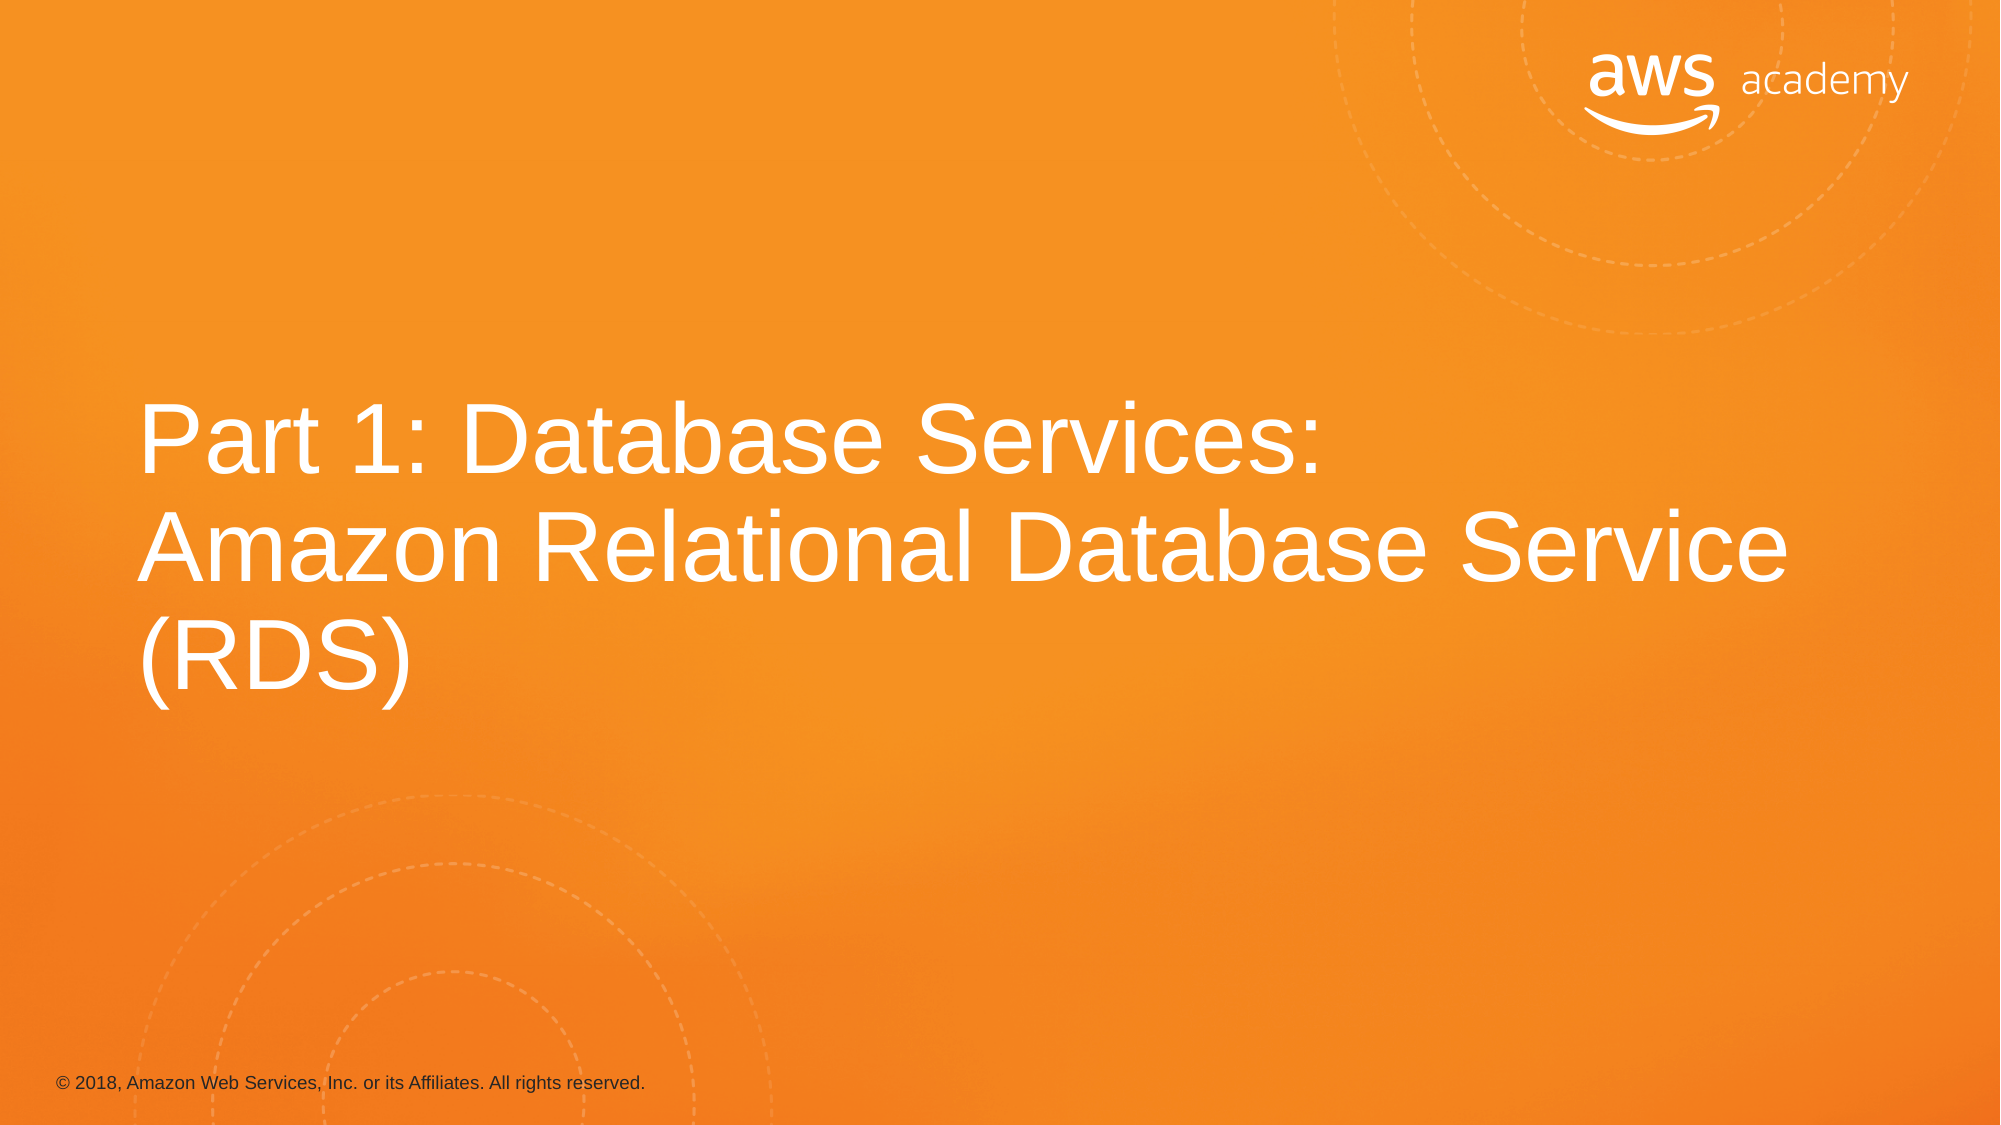

# Part 1: Database Services: Amazon Relational Database Service (RDS)